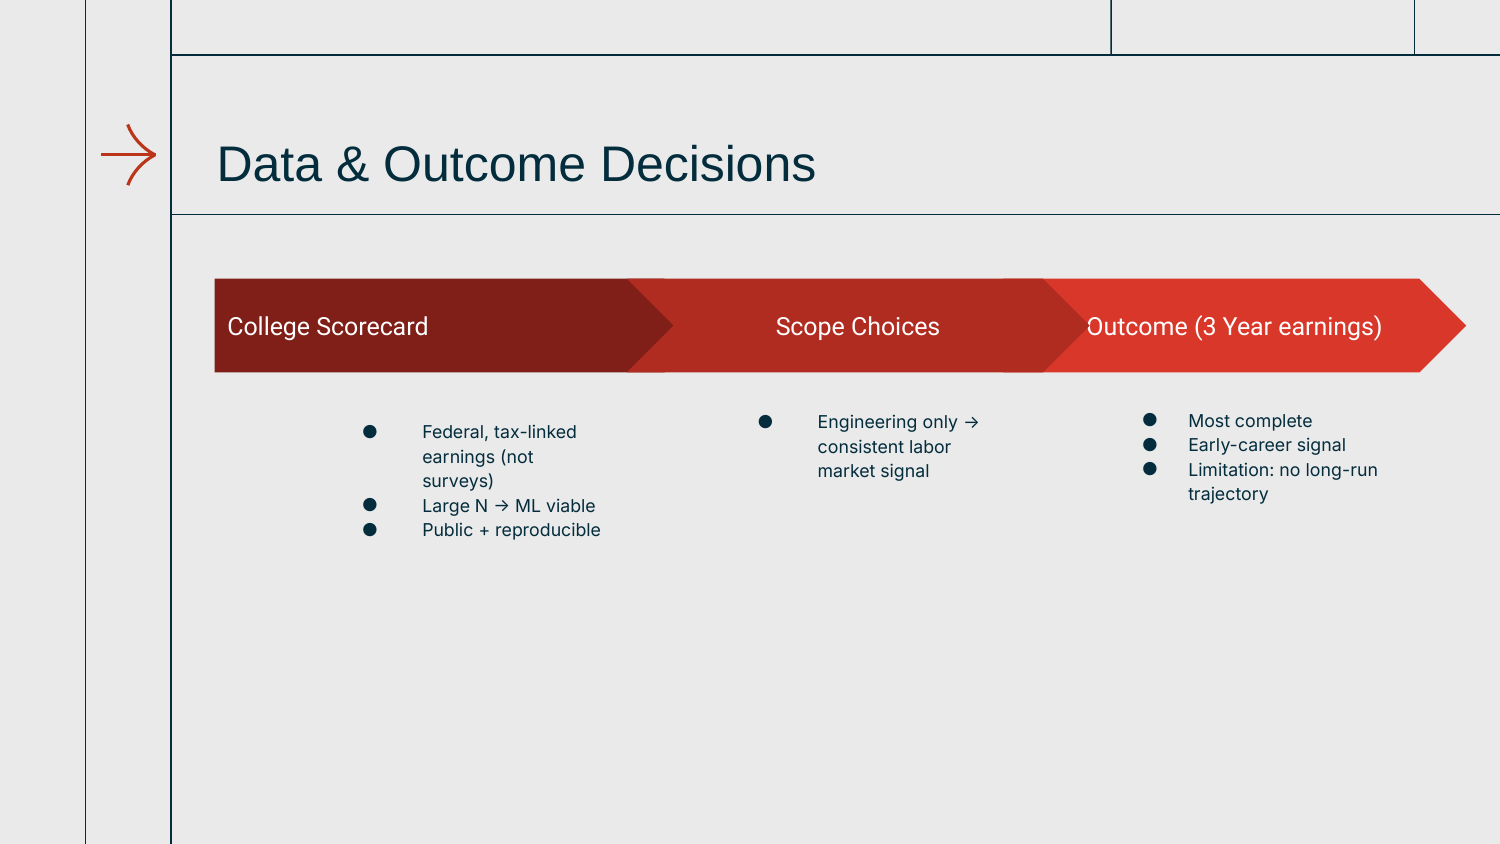

# Data & Outcome Decisions

Scope Choices

Engineering only → consistent labor market signal

Outcome (3 Year earnings)

Most complete
Early-career signal
Limitation: no long-run trajectory

College Scorecard
Federal, tax-linked earnings (not surveys)
Large N → ML viable
Public + reproducible